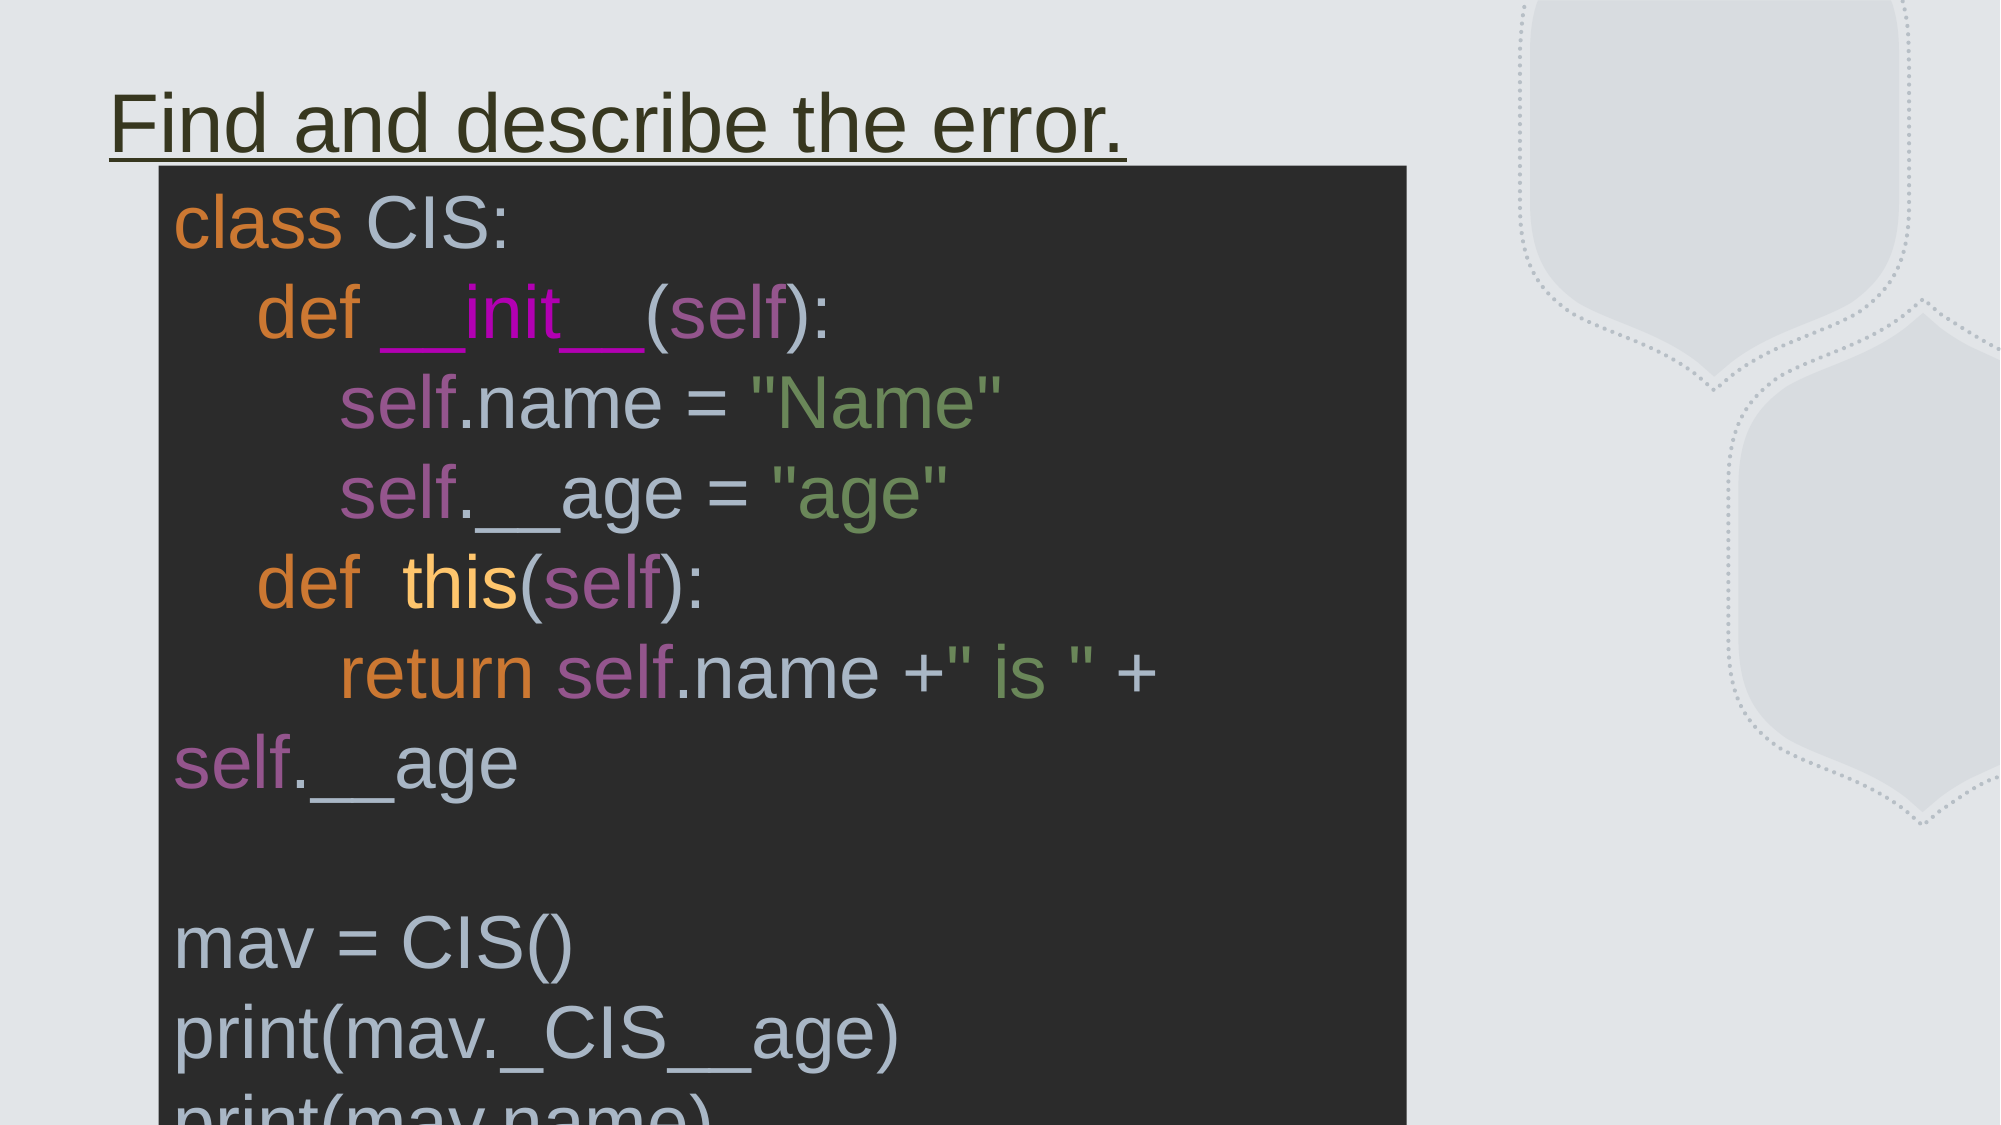

# Find and describe the error.
class CIS:
    def __init__(self):
        self.name = "Name"
        self.__age = "age"
    def  this(self):
        return self.name +" is " + self.__age
mav = CIS()
print(mav._CIS__age)
print(mav.name)